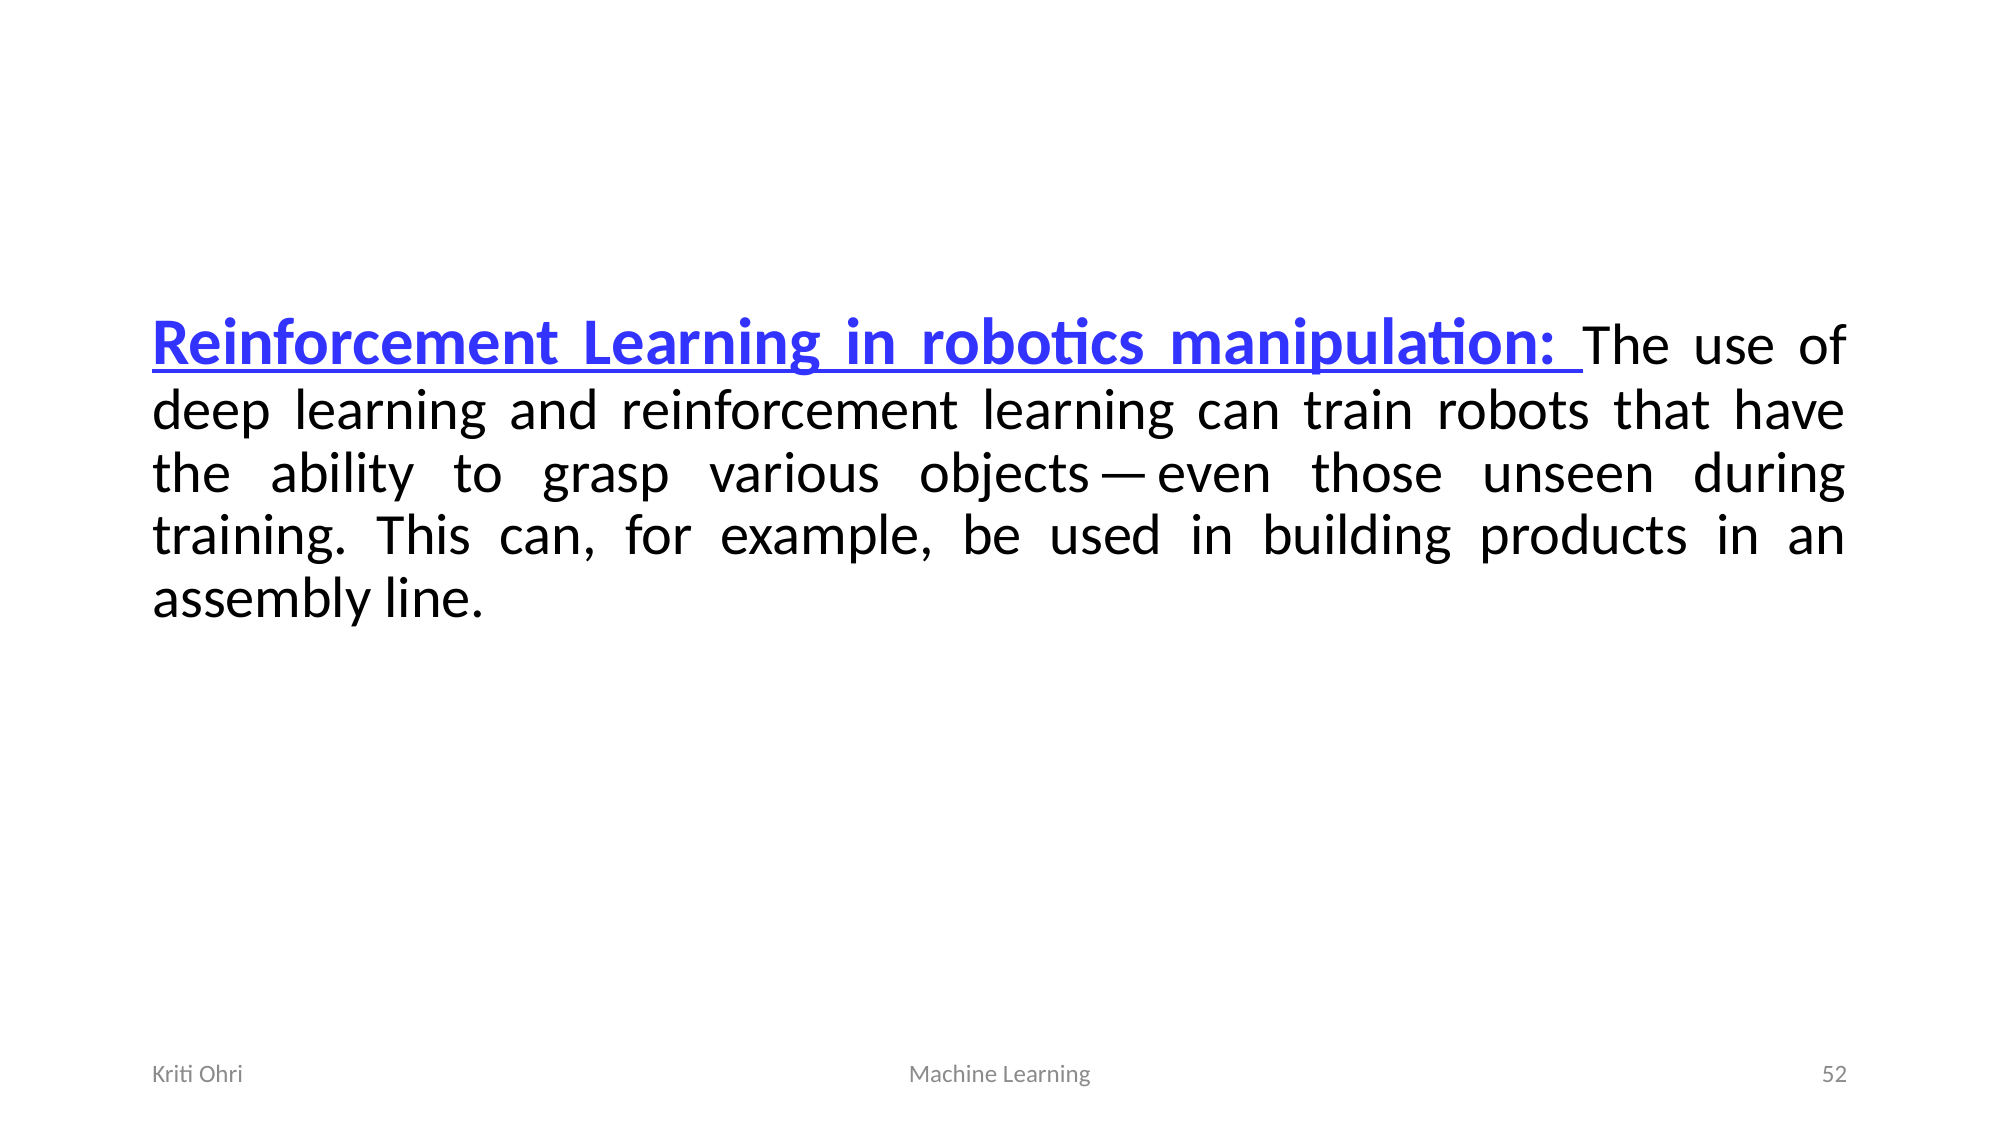

#
Reinforcement Learning in robotics manipulation: The use of deep learning and reinforcement learning can train robots that have the ability to grasp various objects — even those unseen during training. This can, for example, be used in building products in an assembly line.

Kriti Ohri
Machine Learning
52